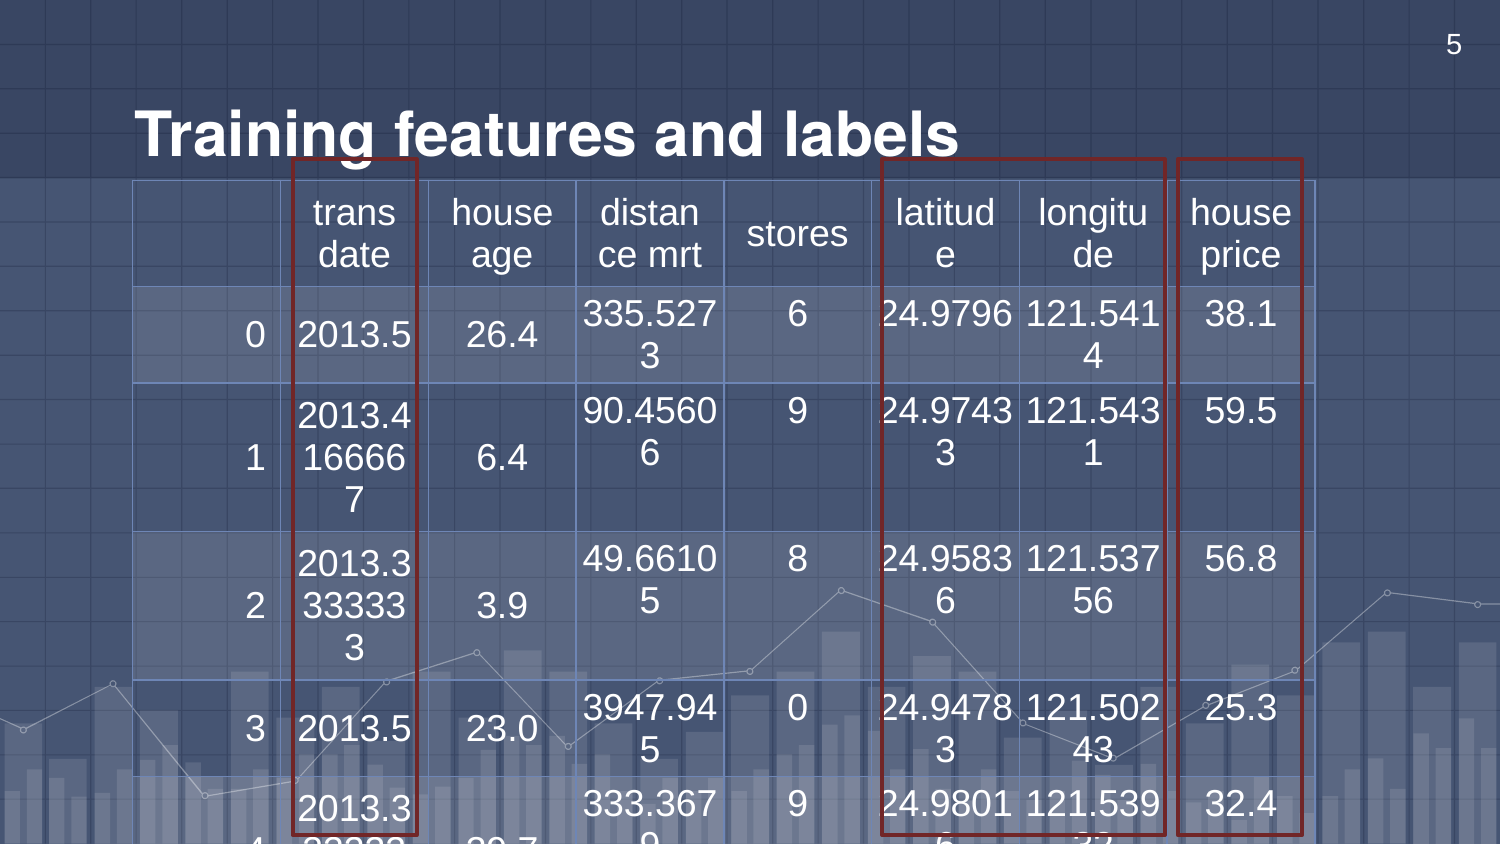

5
# Training features and labels

|  | trans date | house age | distance mrt | stores | latitude | longitude | house price |
| --- | --- | --- | --- | --- | --- | --- | --- |
| 0 | 2013.5 | 26.4 | 335.5273 | 6 | 24.9796 | 121.5414 | 38.1 |
| 1 | 2013.4166667 | 6.4 | 90.45606 | 9 | 24.97433 | 121.5431 | 59.5 |
| 2 | 2013.3333333 | 3.9 | 49.66105 | 8 | 24.95836 | 121.53756 | 56.8 |
| 3 | 2013.5 | 23.0 | 3947.945 | 0 | 24.94783 | 121.50243 | 25.3 |
| 4 | 2013.3333333 | 39.7 | 333.3679 | 9 | 24.98016 | 121.53932 | 32.4 |